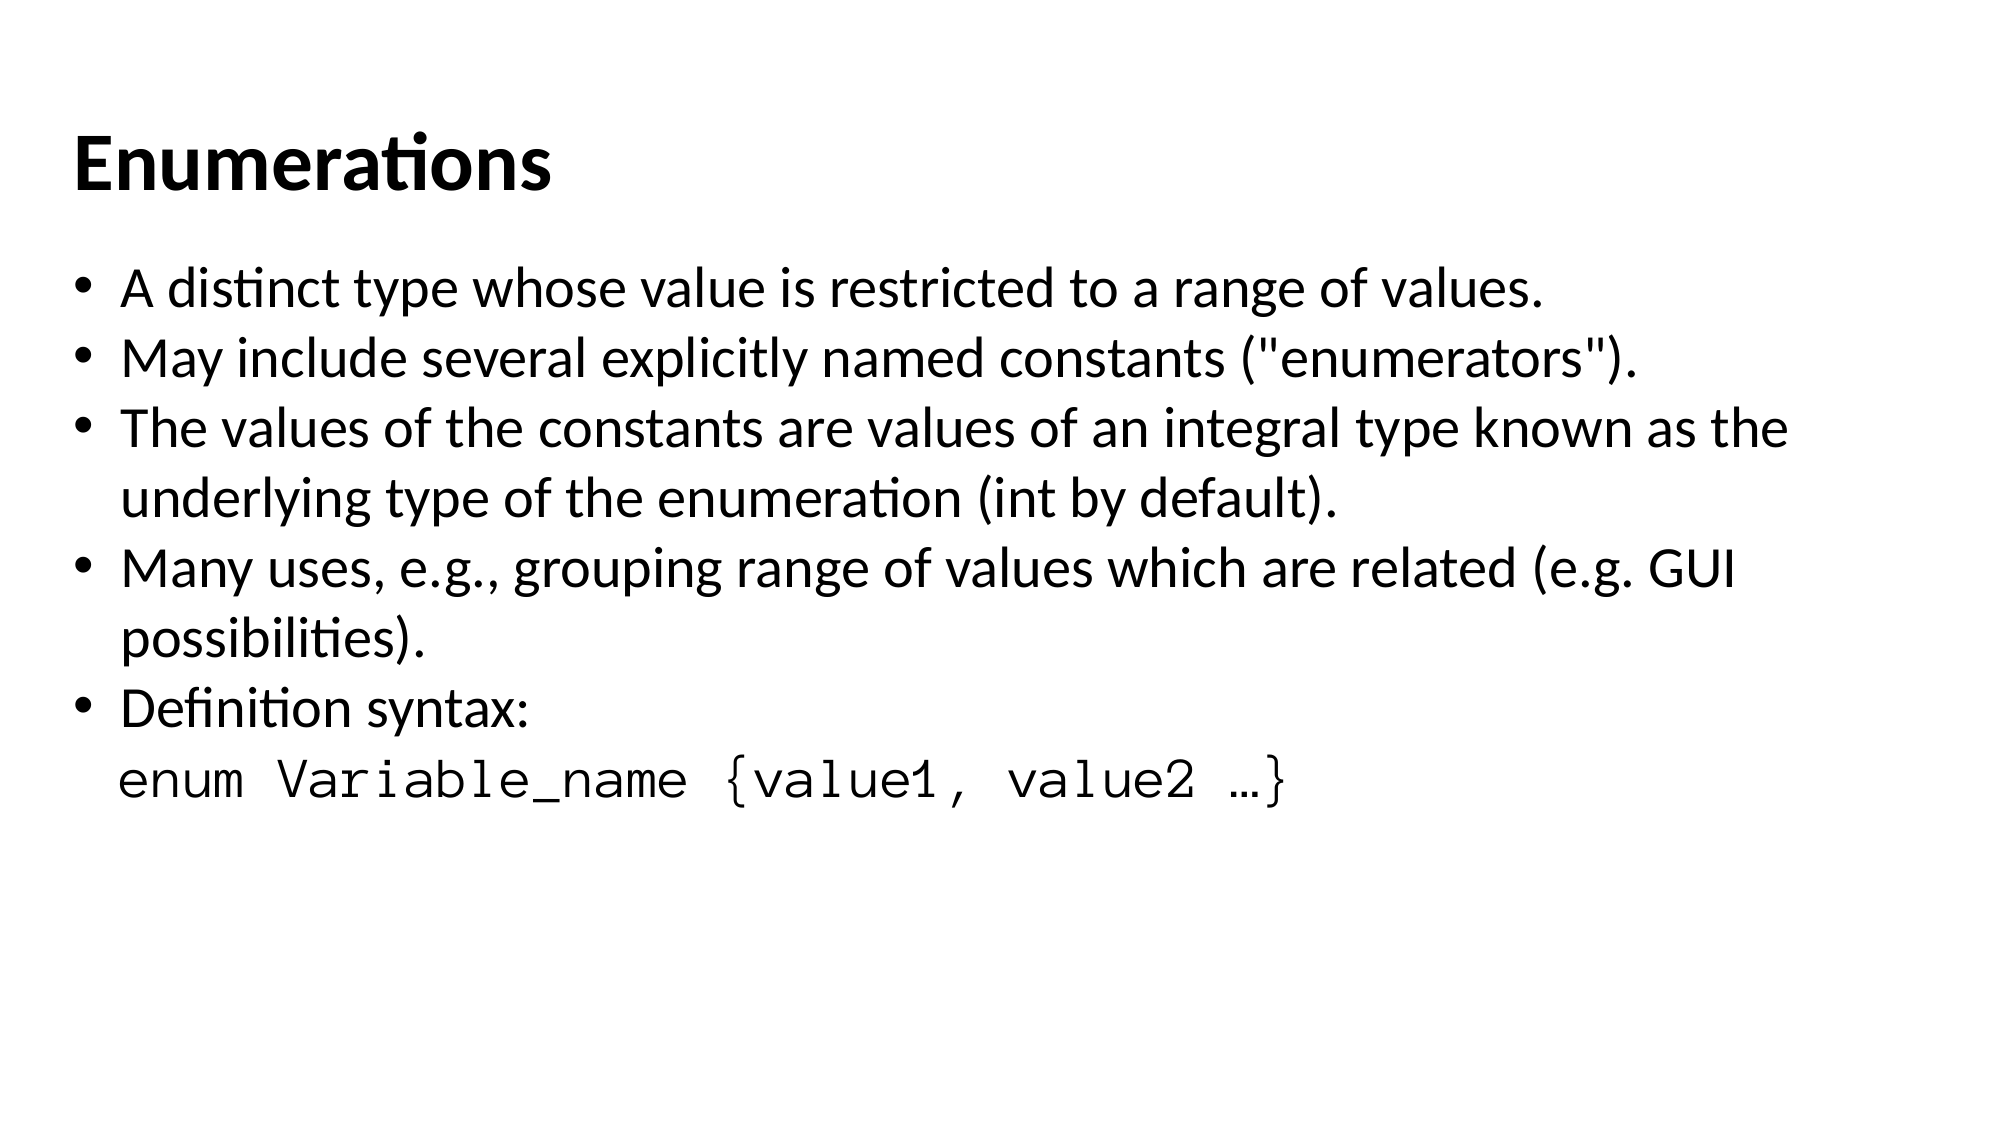

Enumerations
A distinct type whose value is restricted to a range of values.
May include several explicitly named constants ("enumerators").
The values of the constants are values of an integral type known as the underlying type of the enumeration (int by default).
Many uses, e.g., grouping range of values which are related (e.g. GUI possibilities).
Definition syntax:
enum Variable_name {value1, value2 …}